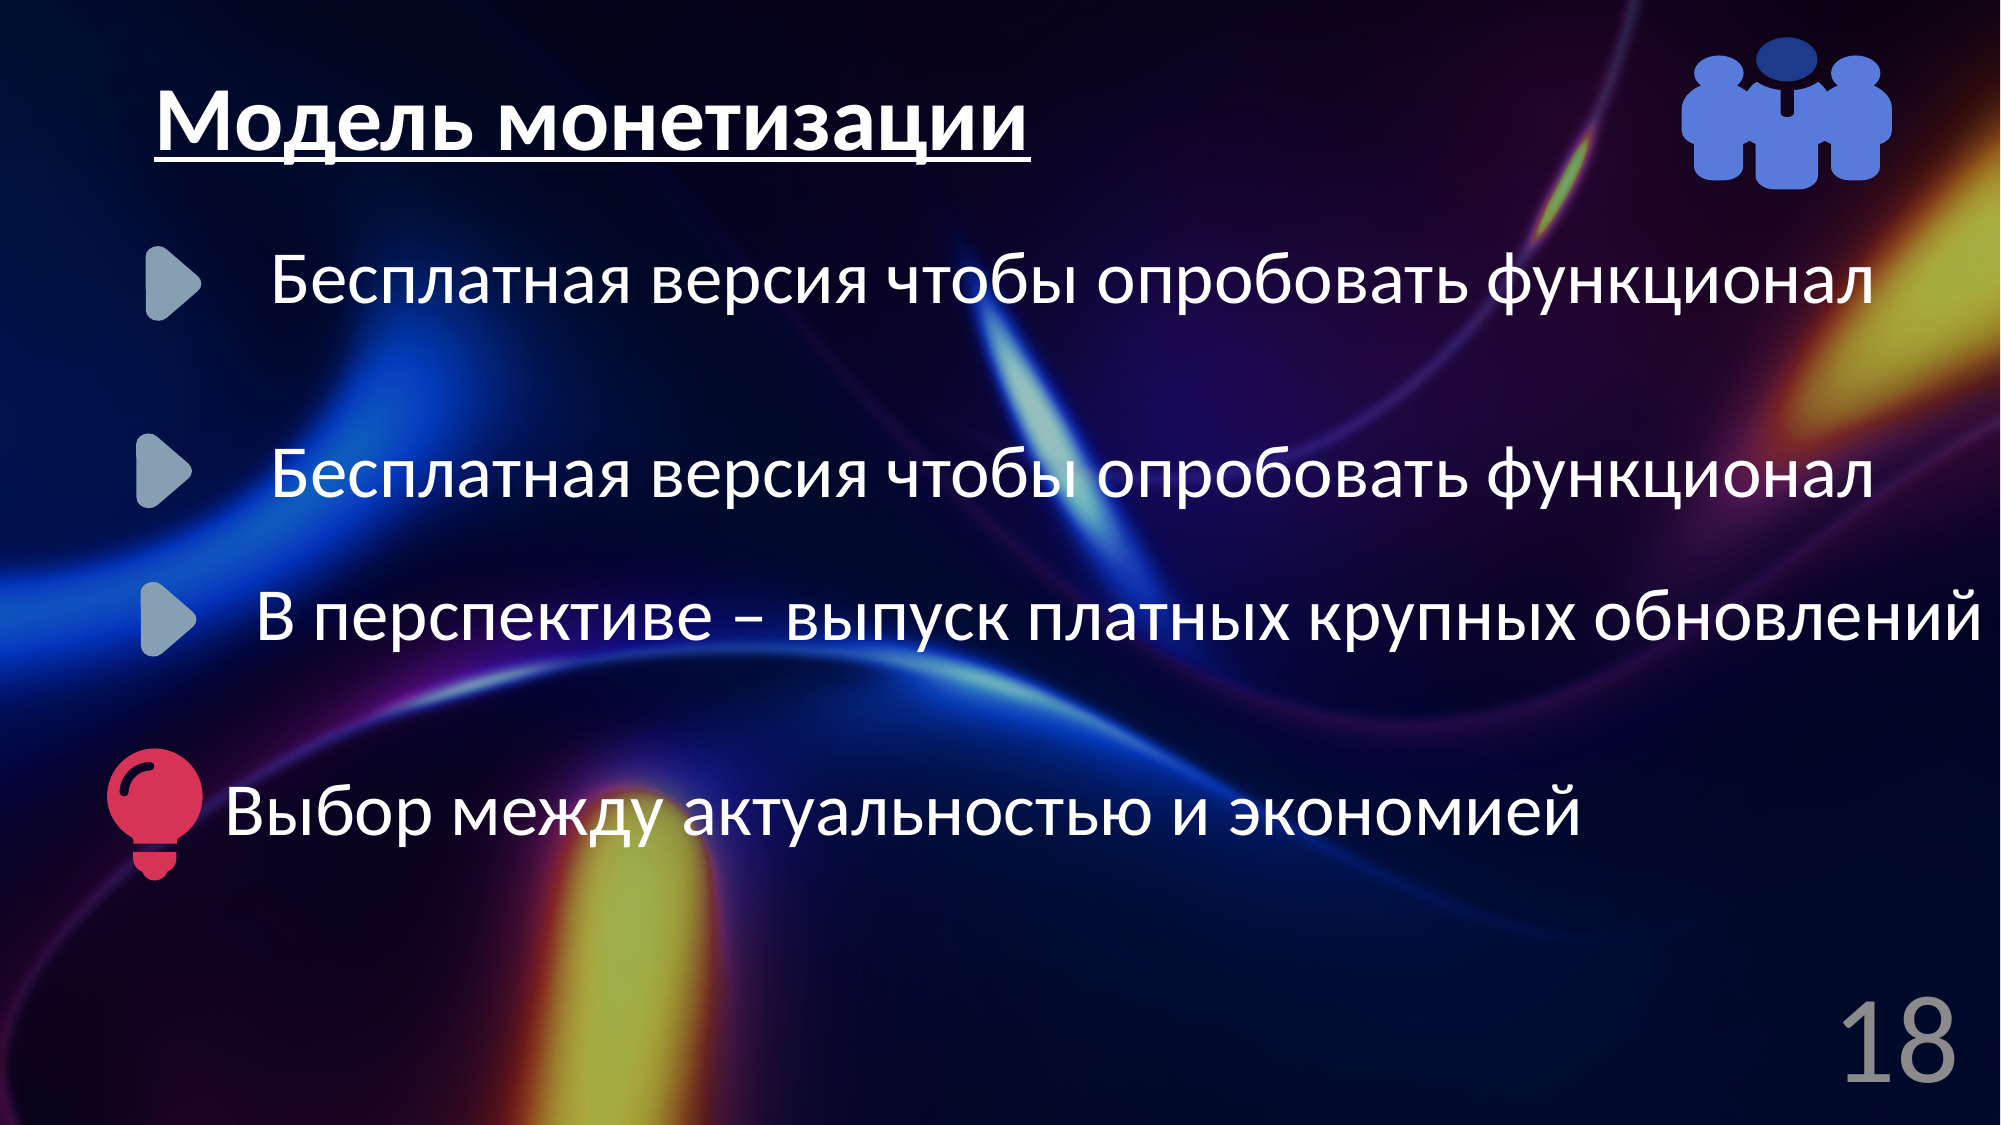

Модель монетизации
Бесплатная версия чтобы опробовать функционал

Бесплатная версия чтобы опробовать функционал

В перспективе – выпуск платных крупных обновлений

Выбор между актуальностью и экономией
18